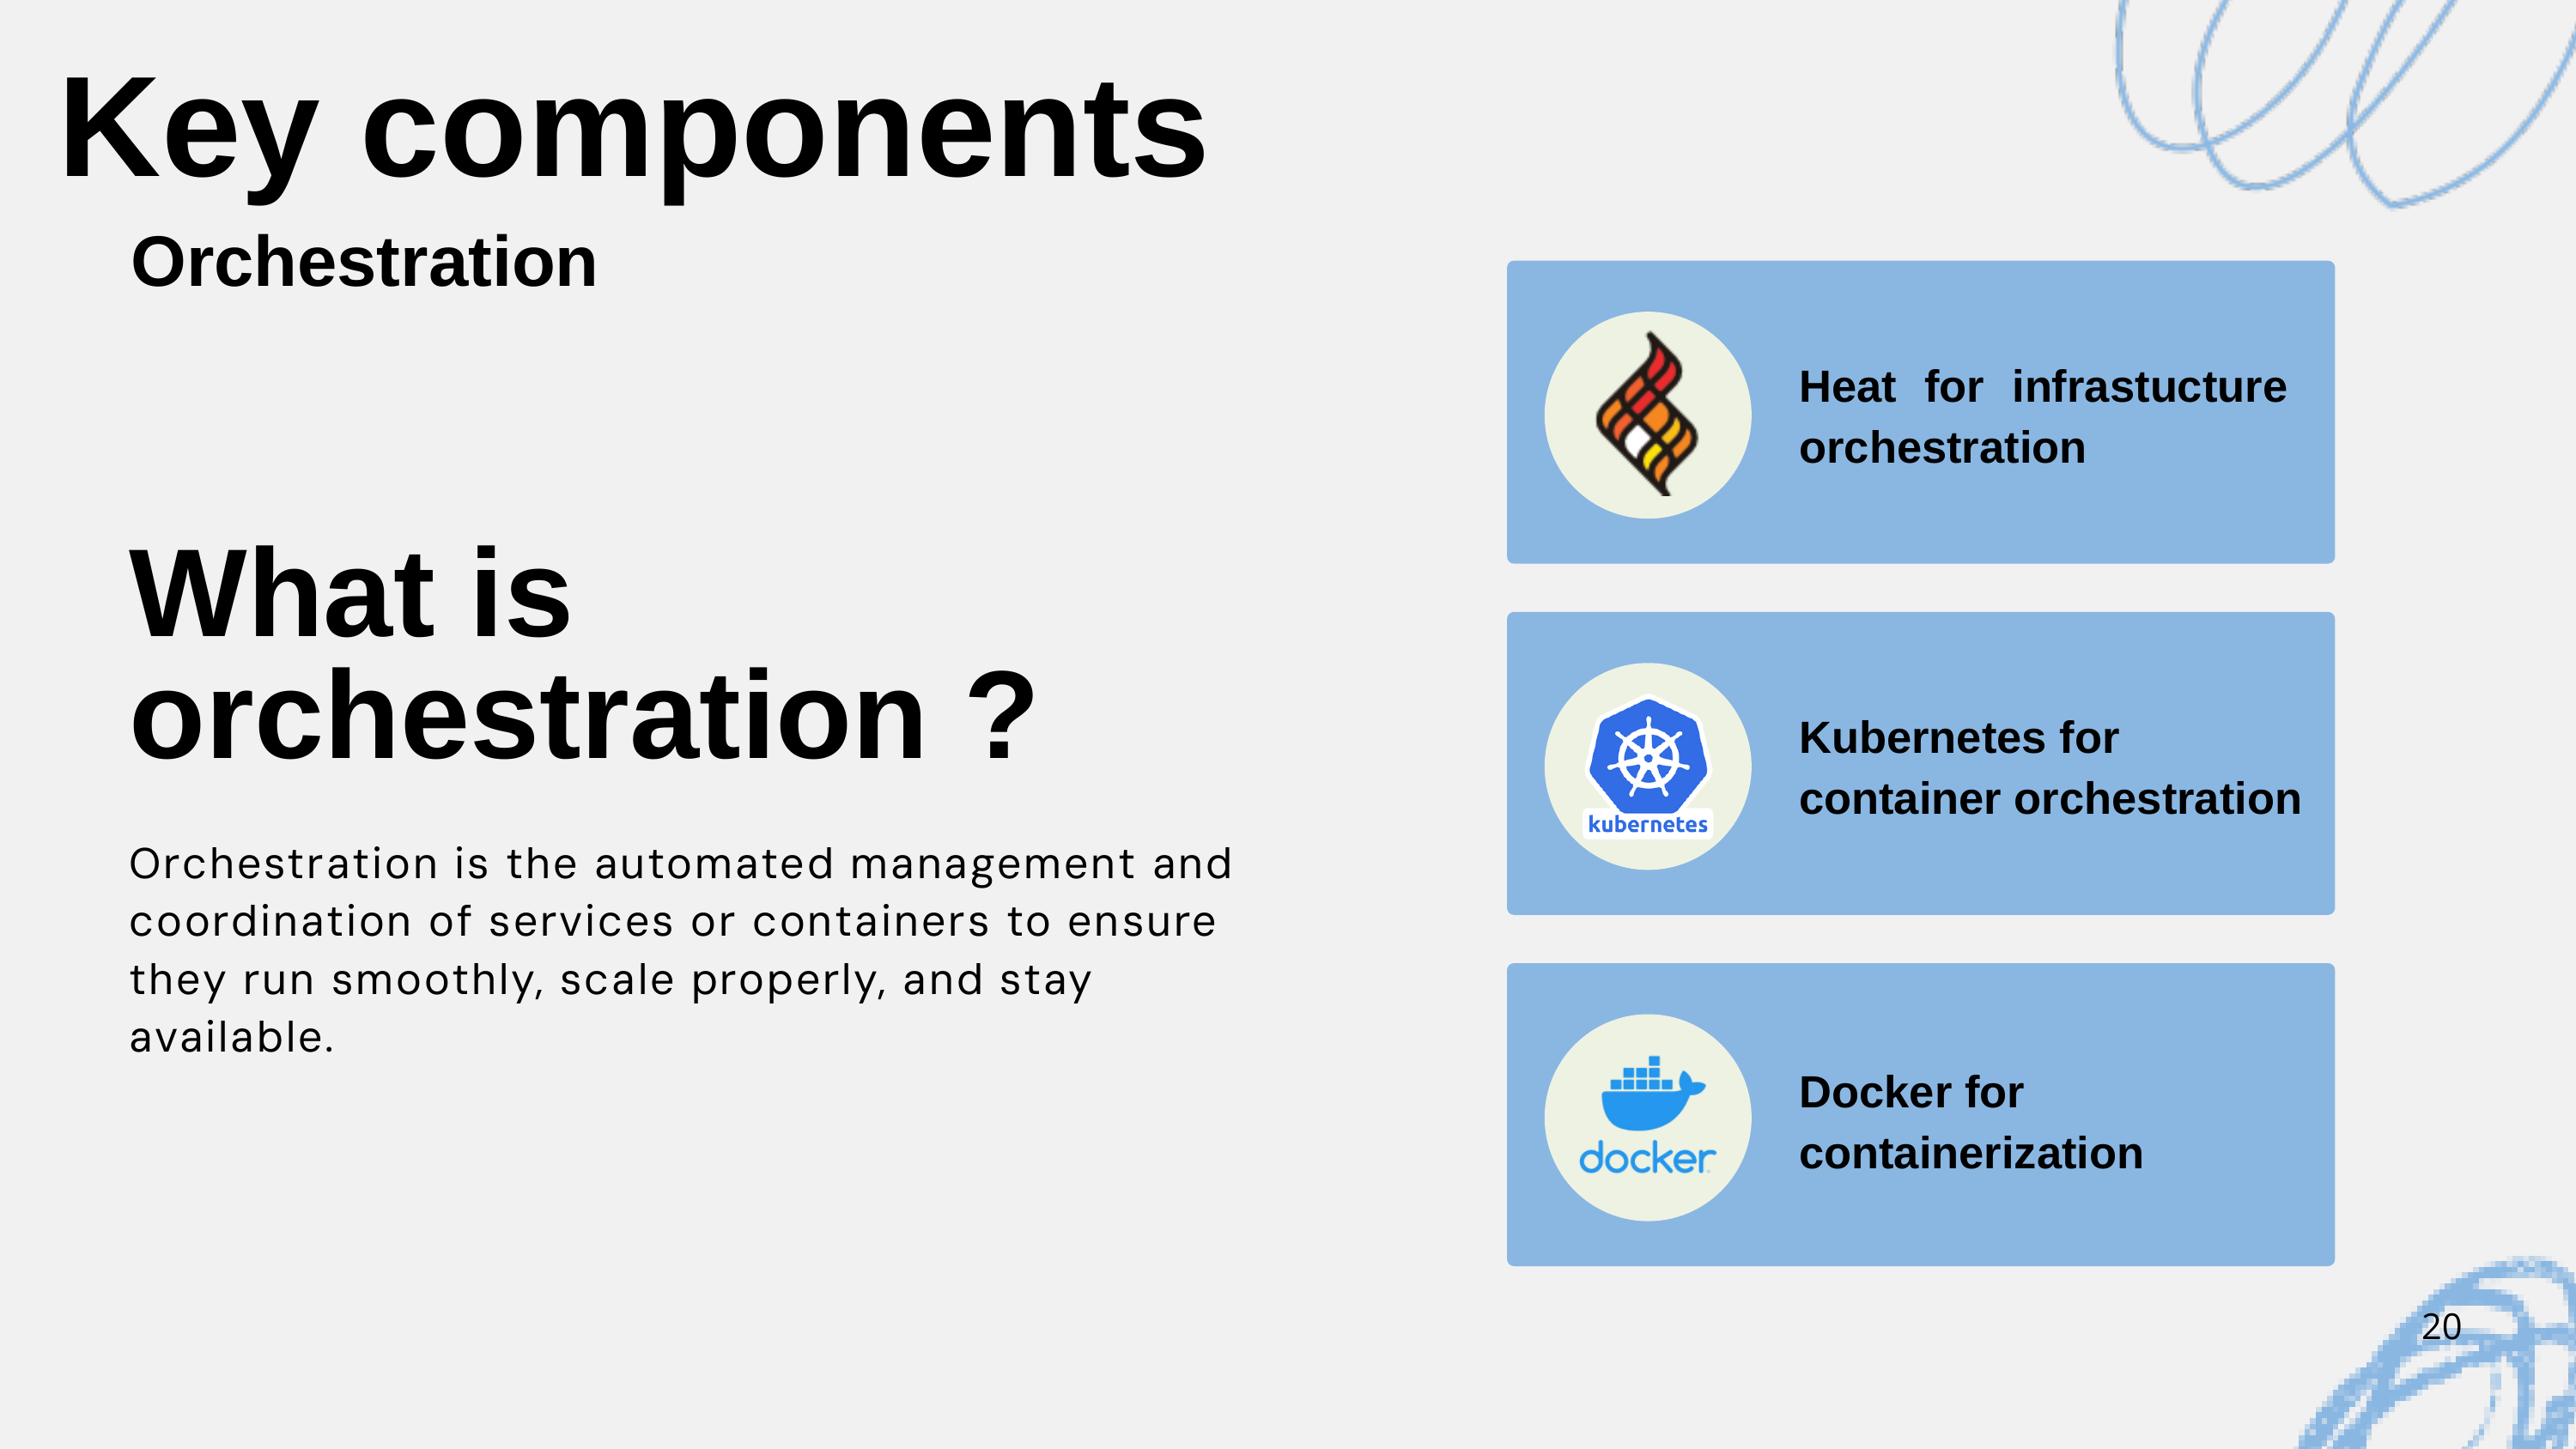

Key components
Orchestration

Heat for infrastucture orchestration
What is orchestration ?
Orchestration is the automated management and coordination of services or containers to ensure they run smoothly, scale properly, and stay available.

Kubernetes for container orchestration

Docker for containerization

20